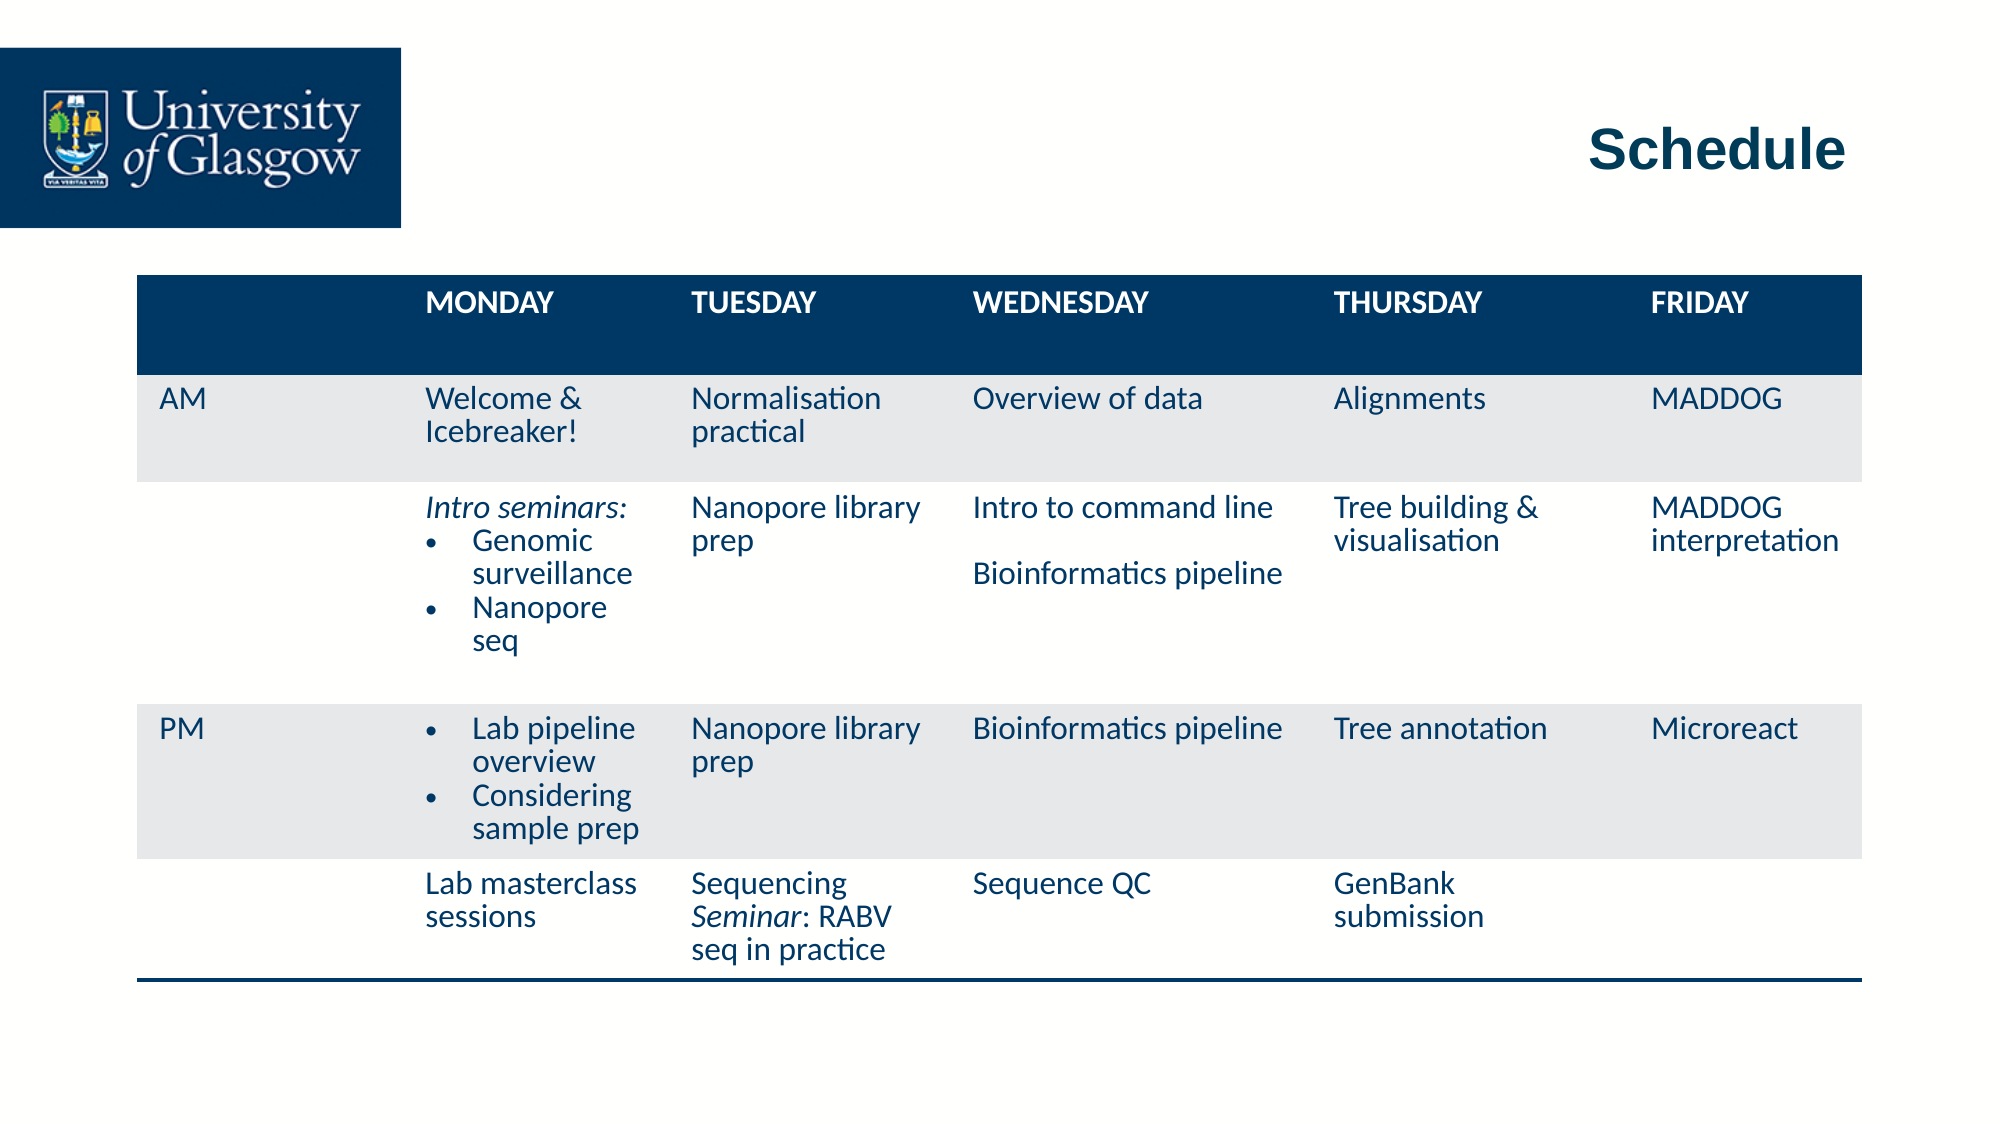

# Schedule
|  | MONDAY | TUESDAY | WEDNESDAY | THURSDAY | FRIDAY |
| --- | --- | --- | --- | --- | --- |
| AM | Welcome & Icebreaker! | Normalisation practical | Overview of data | Alignments | MADDOG |
|  | Intro seminars: Genomic surveillance Nanopore seq | Nanopore library prep | Intro to command line Bioinformatics pipeline | Tree building & visualisation | MADDOG interpretation |
| PM | Lab pipeline overview Considering sample prep | Nanopore library prep | Bioinformatics pipeline | Tree annotation | Microreact |
|  | Lab masterclass sessions | Sequencing Seminar: RABV seq in practice | Sequence QC | GenBank submission |  |